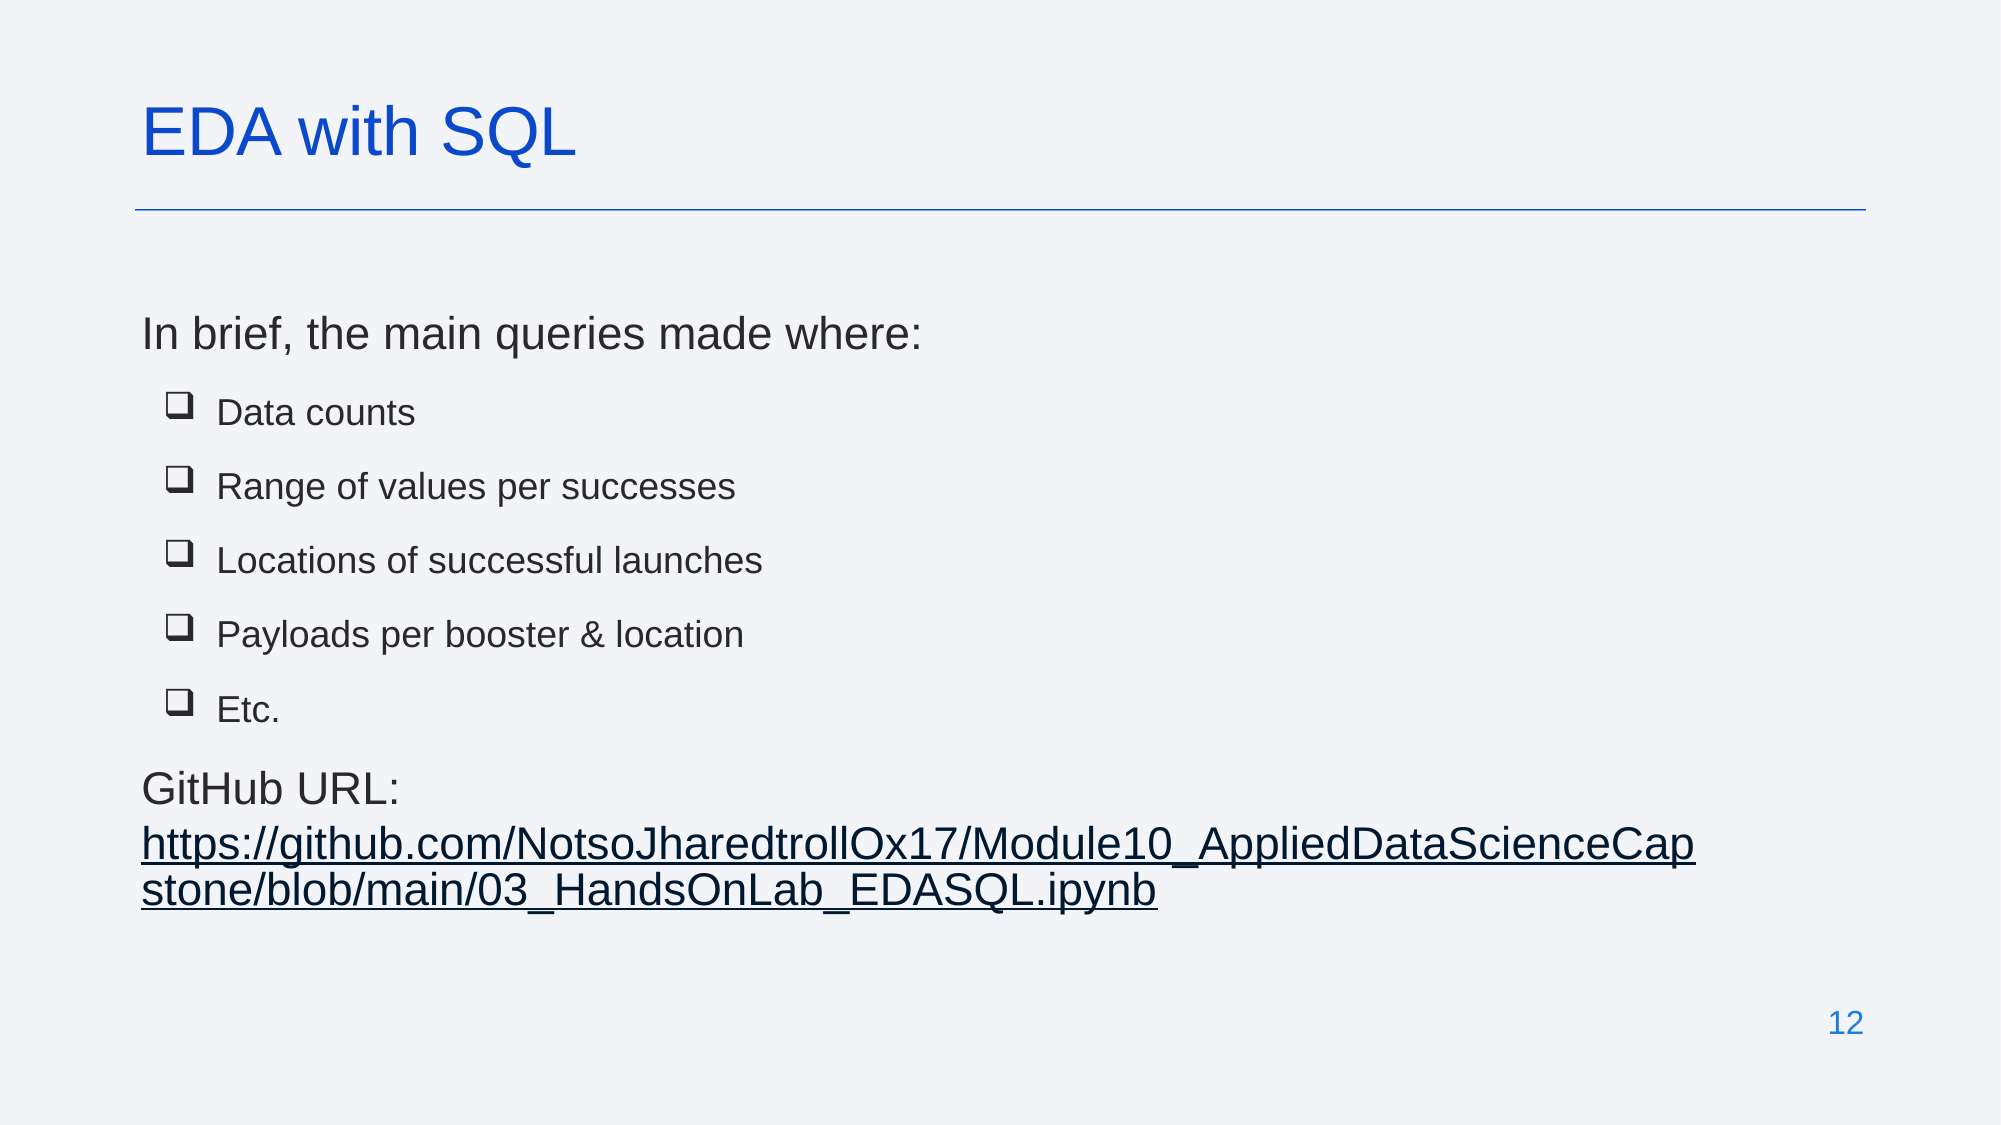

EDA with SQL
In brief, the main queries made where:
Data counts
Range of values per successes
Locations of successful launches
Payloads per booster & location
Etc.
GitHub URL: https://github.com/NotsoJharedtrollOx17/Module10_AppliedDataScienceCapstone/blob/main/03_HandsOnLab_EDASQL.ipynb

12